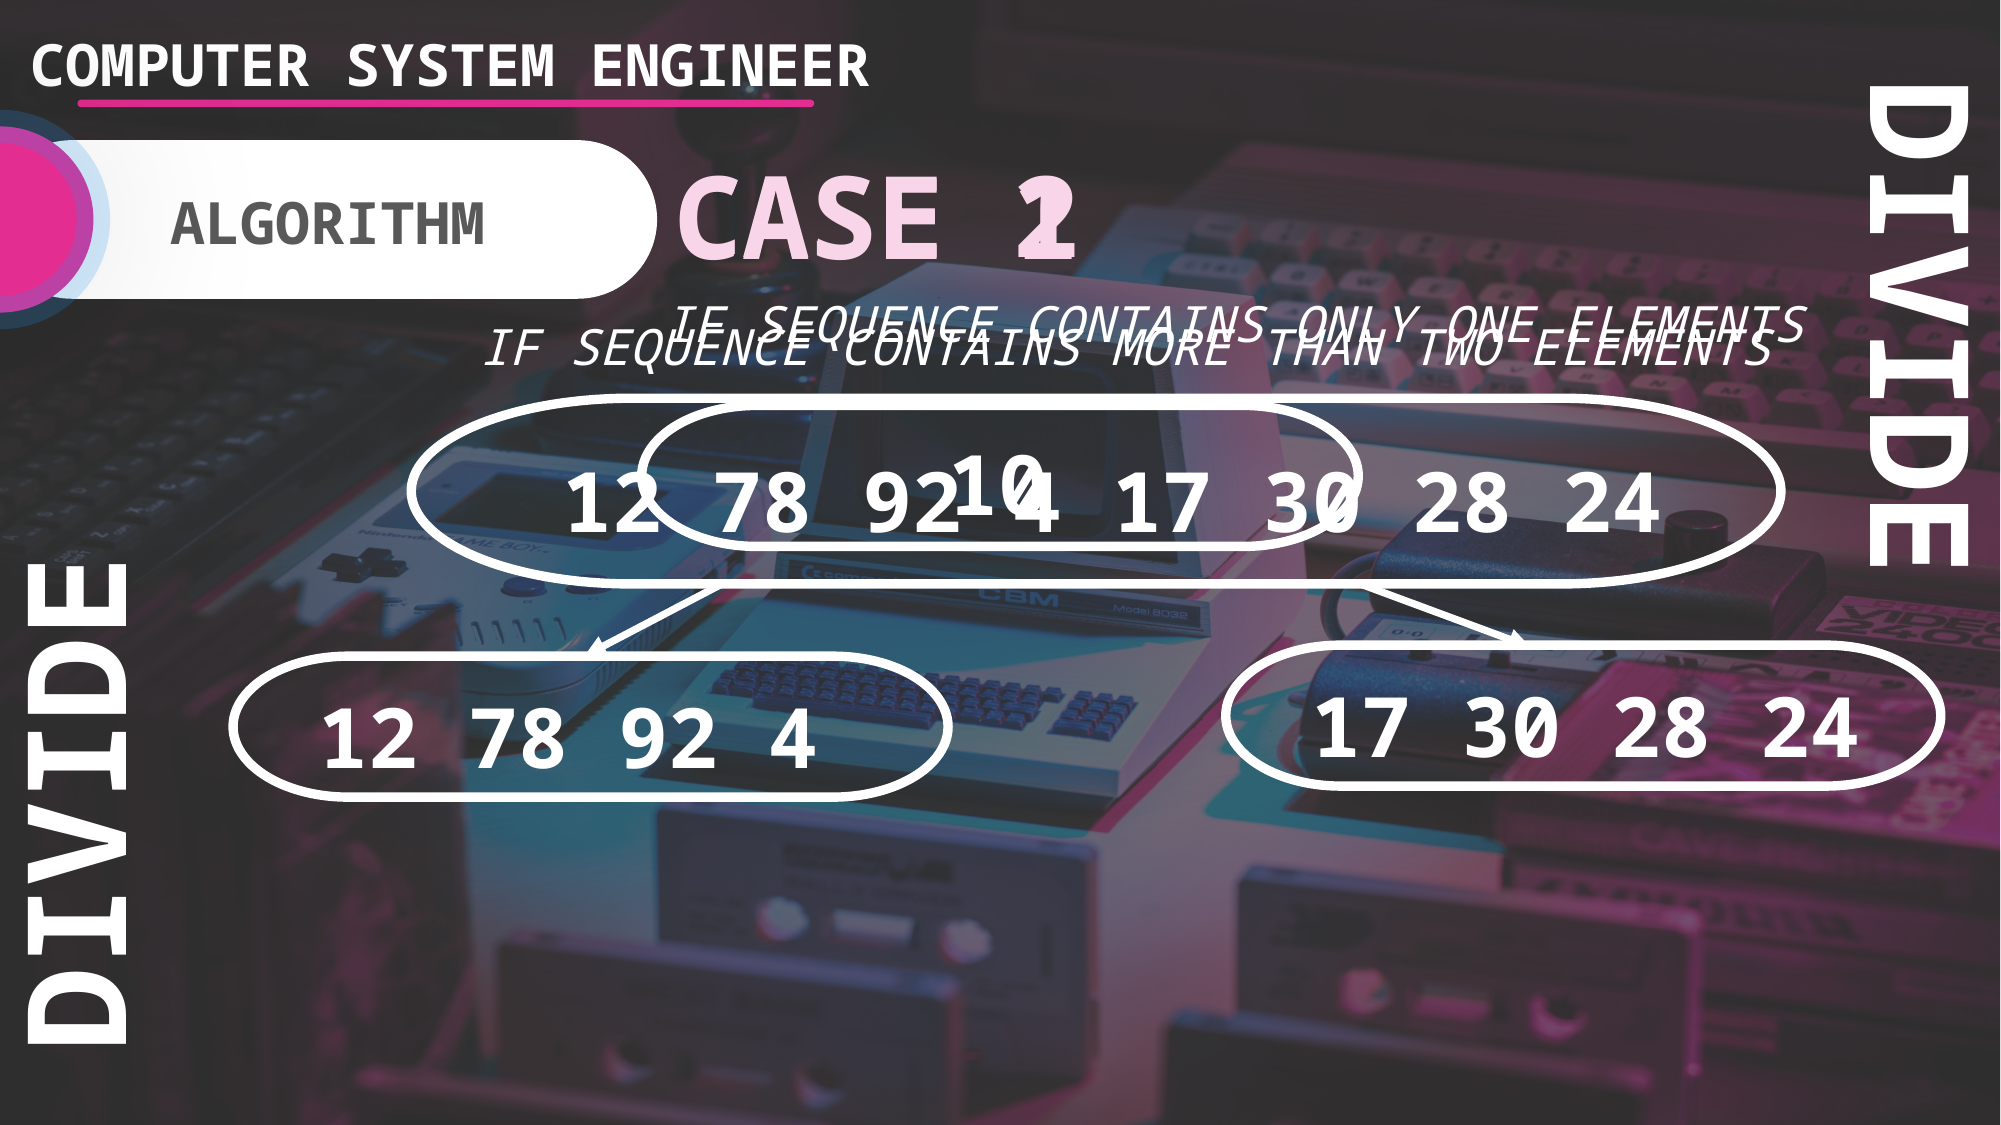

COMPUTER SYSTEM ENGINEER

CASE 2
CASE 1

ALGORITHM
# DIVIDE
IF SEQUENCE CONTAINS ONLY ONE ELEMENTS
IF SEQUENCE CONTAINS MORE THAN TWO ELEMENTS

12 78 92 4 17 30 28 24

10

17 30 28 24

12 78 92 4
DIVIDE